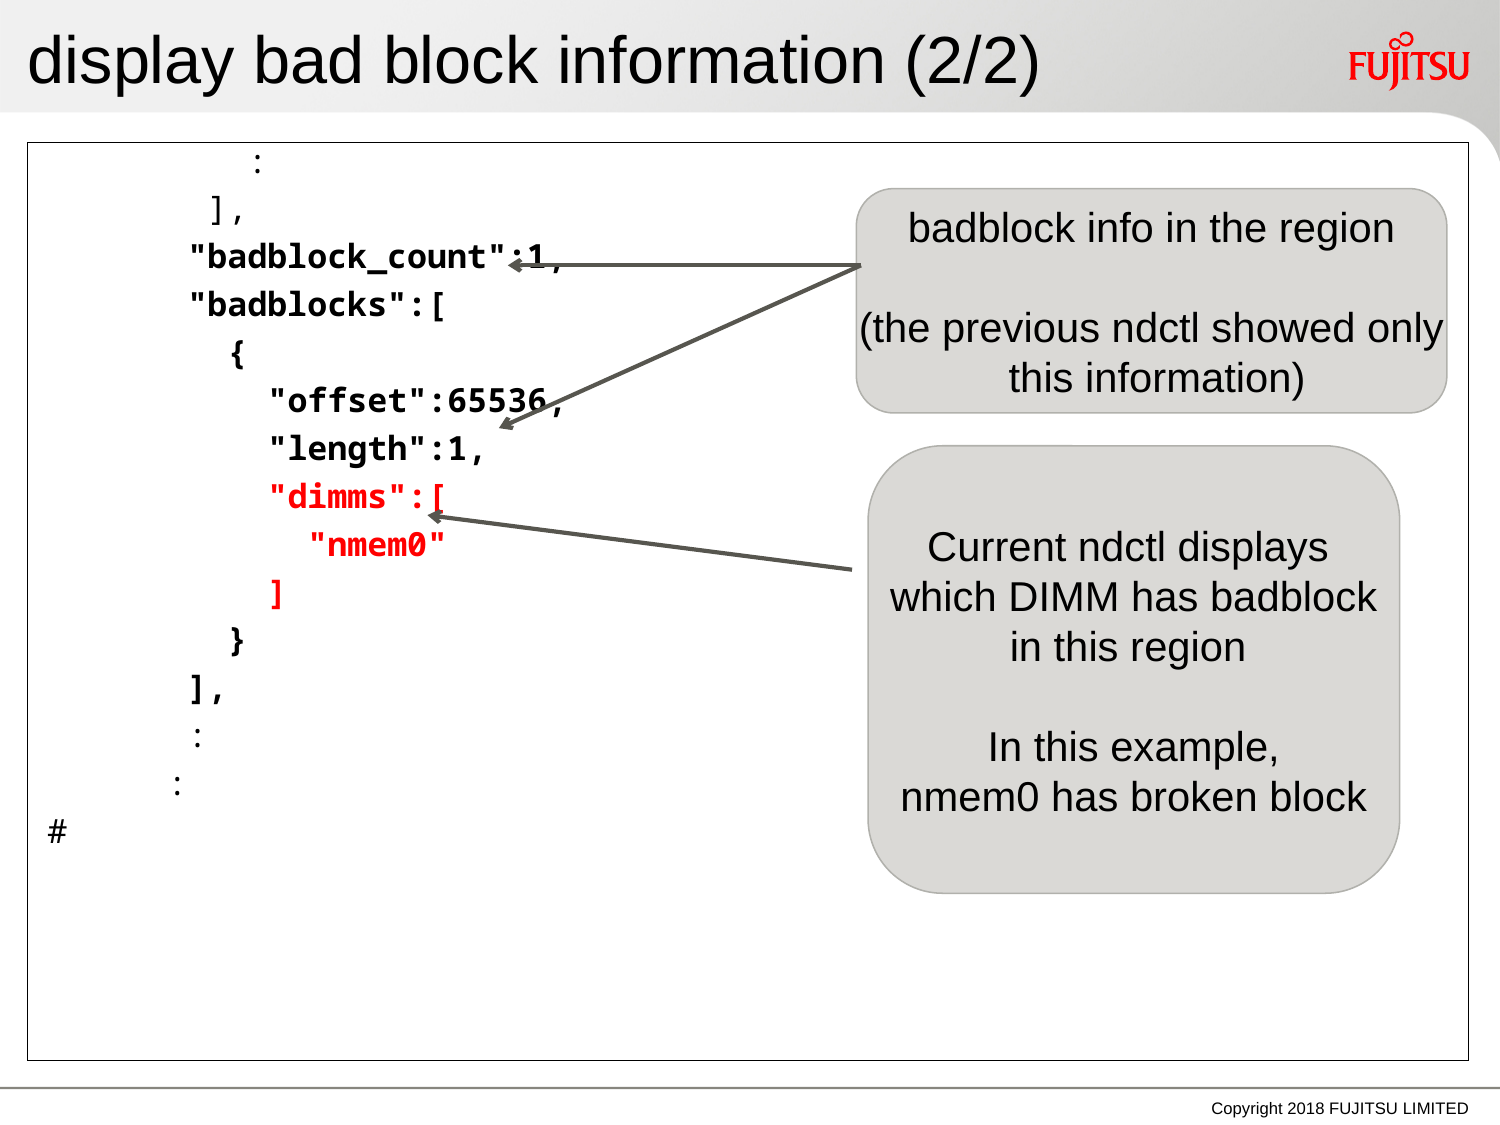

# display bad block information (2/2)
           :
         ],
        "badblock_count":1,
        "badblocks":[
          {
            "offset":65536,
            "length":1,
            "dimms":[
              "nmem0"
            ]
          }
        ],
        :
       :
 #
badblock info in the region

(the previous ndctl showed only
 this information)
Current ndctl displays
which DIMM has badblock
in this region

In this example,
nmem0 has broken block
Copyright 2018 FUJITSU LIMITED